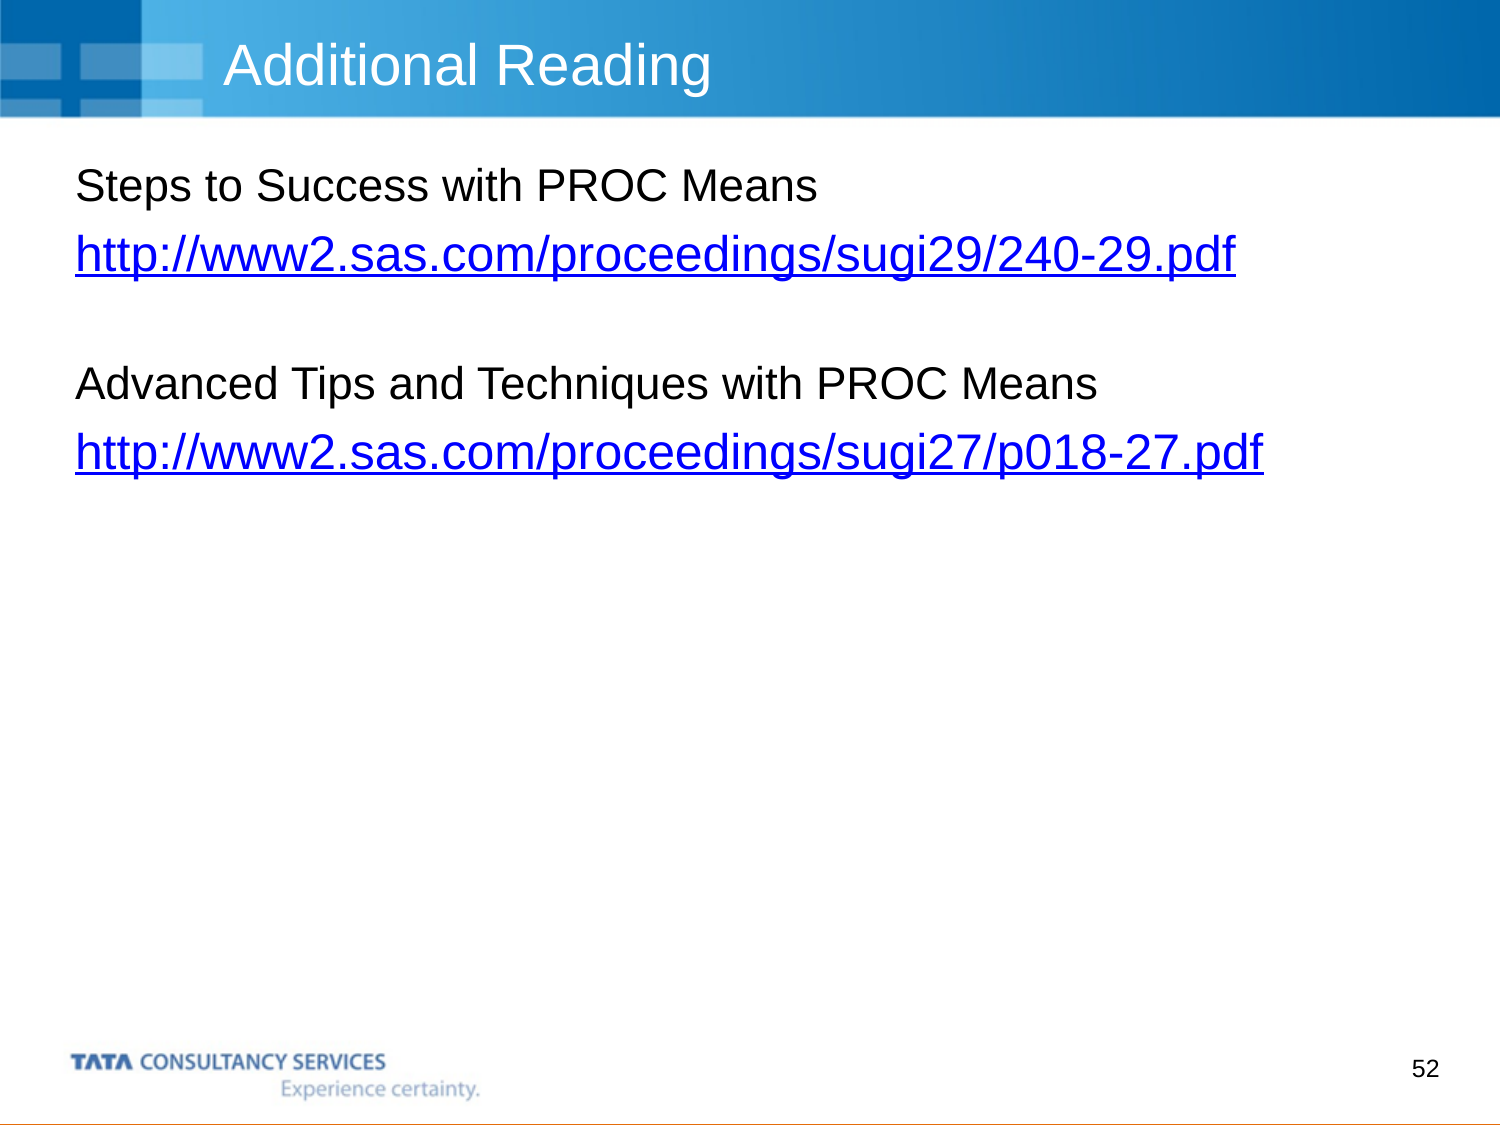

# Additional Reading
Steps to Success with PROC Means
http://www2.sas.com/proceedings/sugi29/240-29.pdf

Advanced Tips and Techniques with PROC Means
http://www2.sas.com/proceedings/sugi27/p018-27.pdf